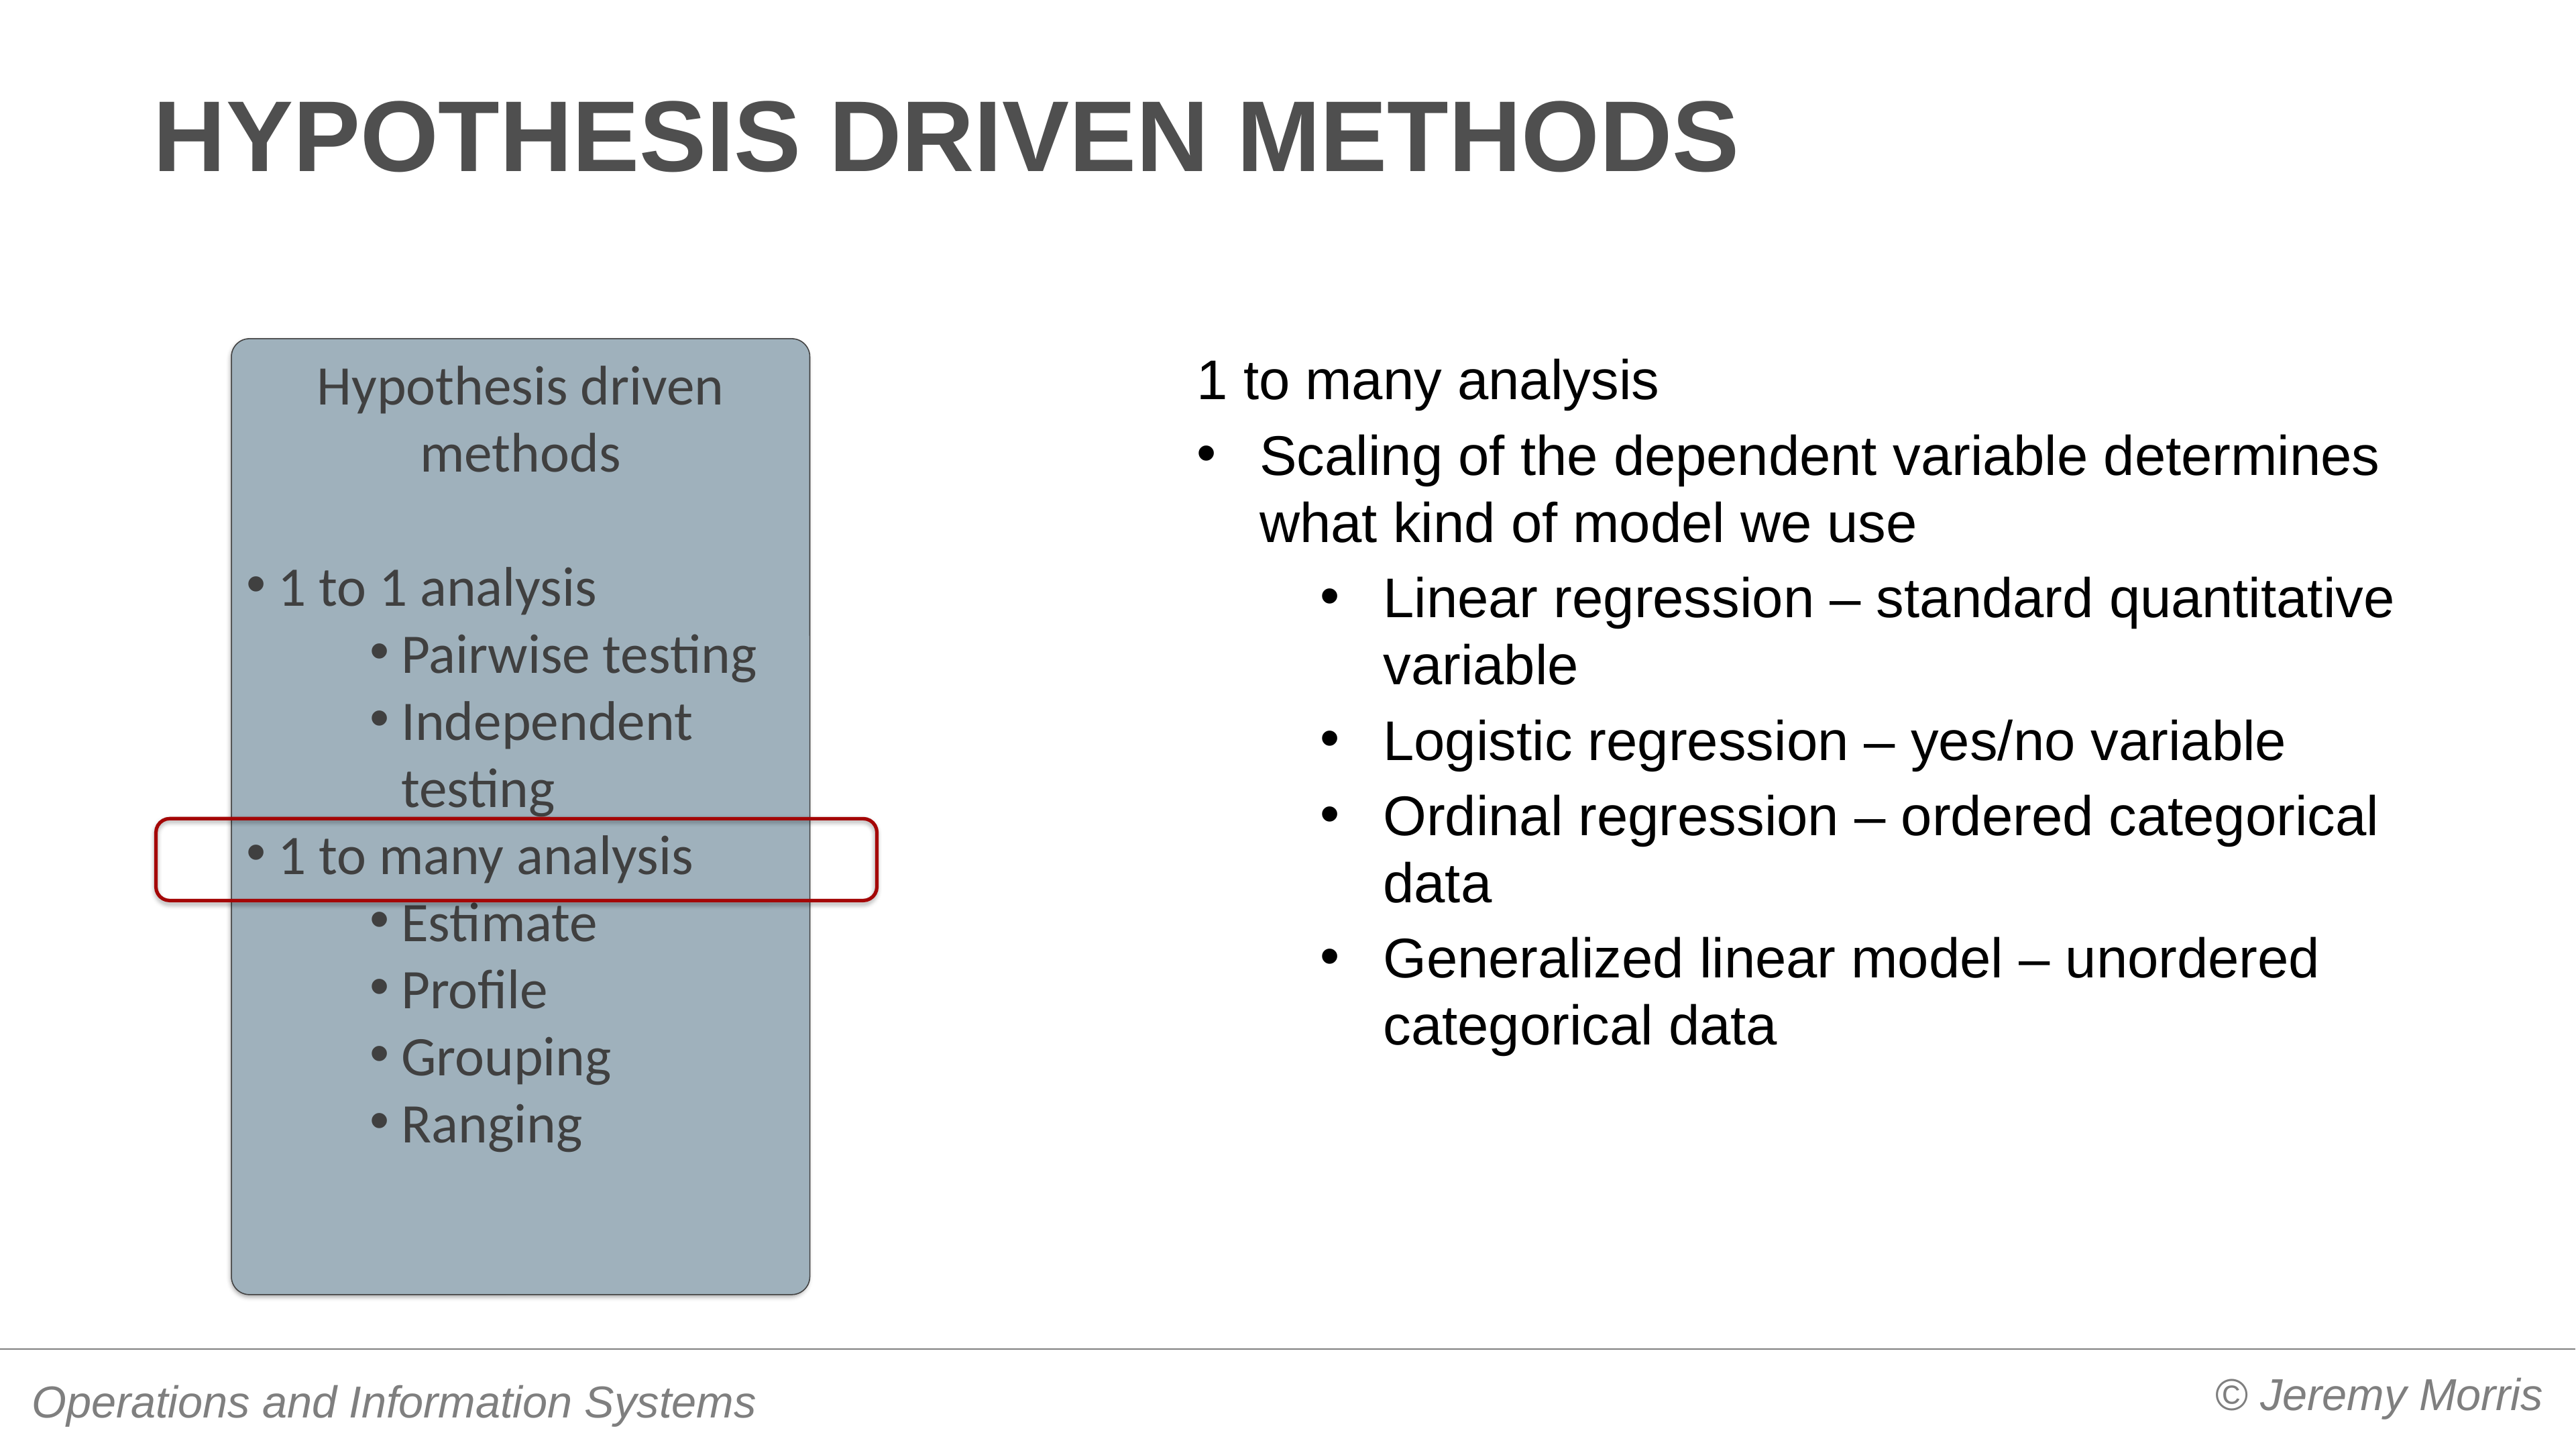

# Hypothesis driven methods
Hypothesis driven methods

1 to 1 analysis
Pairwise testing
Independent testing
1 to many analysis
Estimate
Profile
Grouping
Ranging
1 to many analysis
Scaling of the dependent variable determines what kind of model we use
Linear regression – standard quantitative variable
Logistic regression – yes/no variable
Ordinal regression – ordered categorical data
Generalized linear model – unordered categorical data